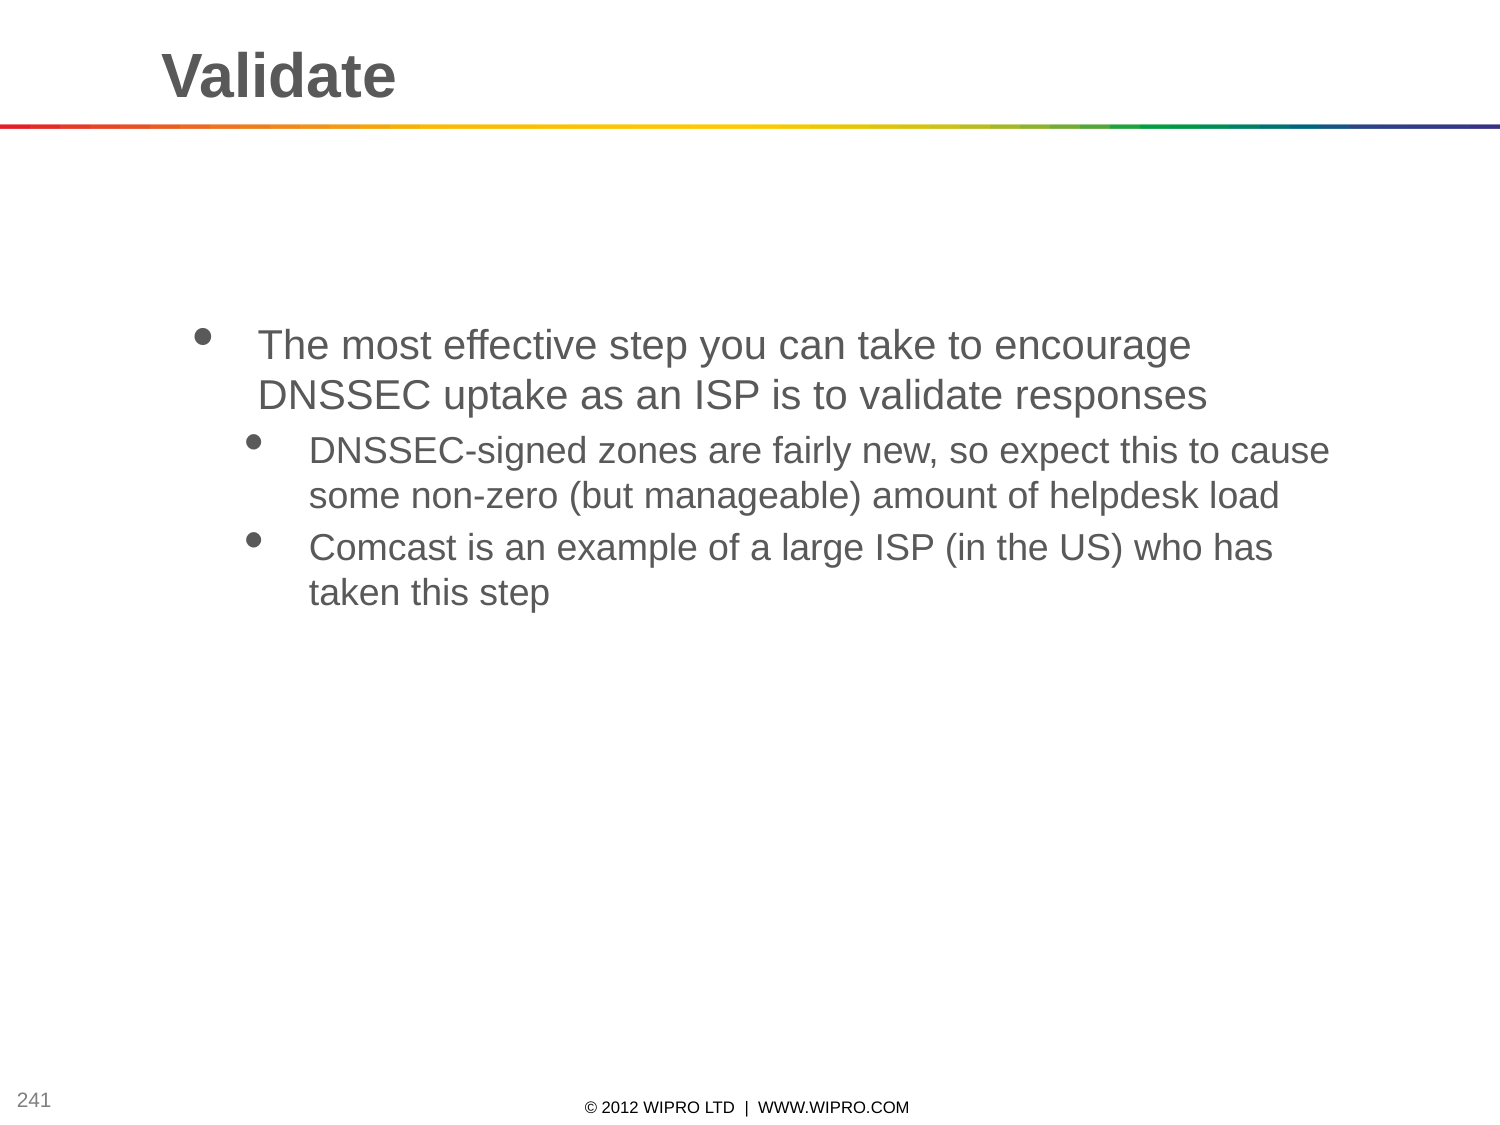

Validate
The most effective step you can take to encourage DNSSEC uptake as an ISP is to validate responses
DNSSEC-signed zones are fairly new, so expect this to cause some non-zero (but manageable) amount of helpdesk load
Comcast is an example of a large ISP (in the US) who has taken this step